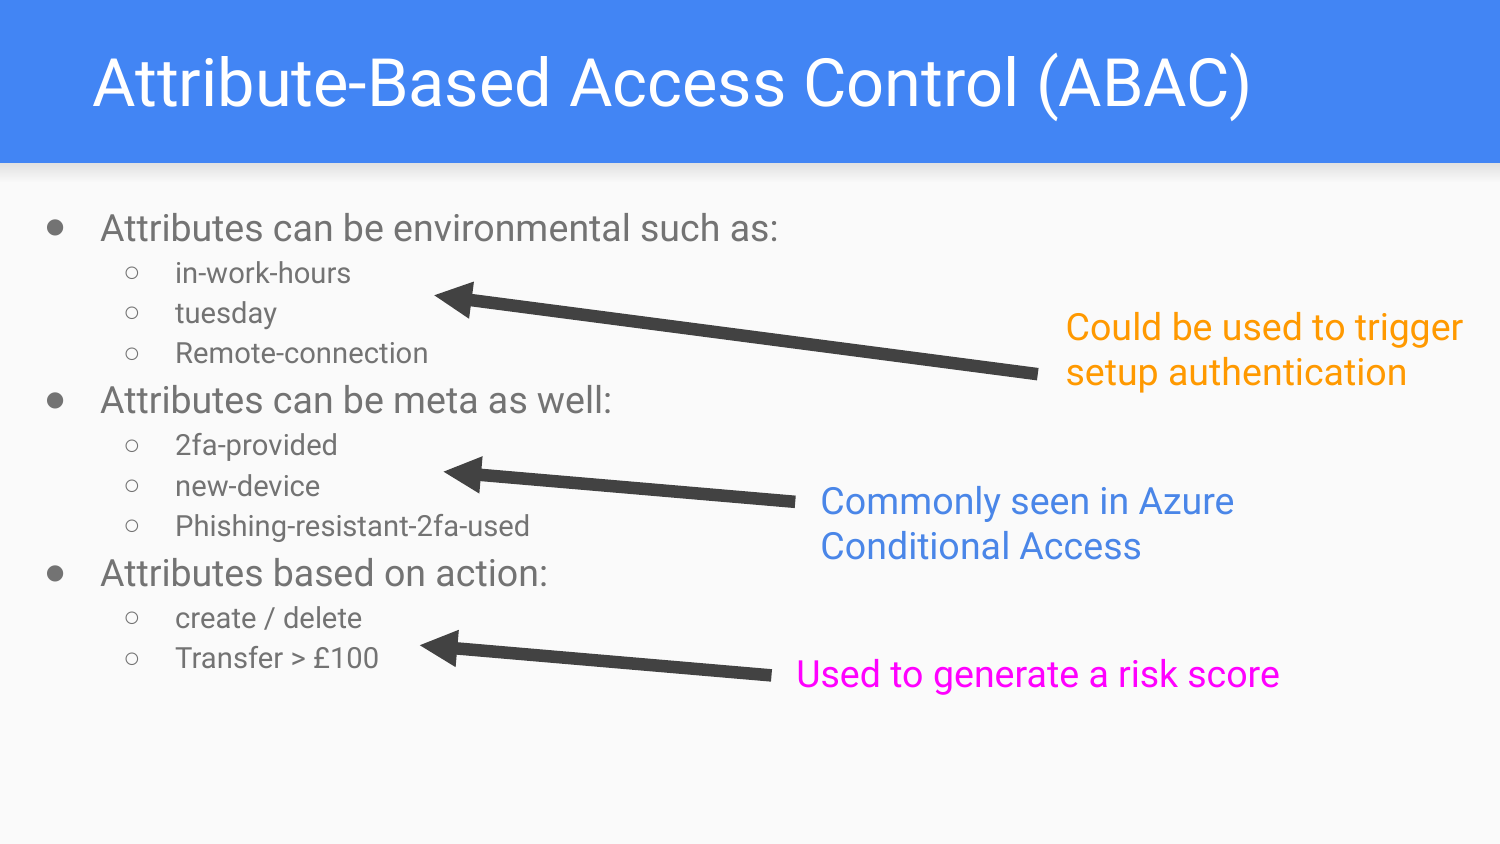

# Attribute-Based Access Control (ABAC)
Attributes can be environmental such as:
in-work-hours
tuesday
Remote-connection
Attributes can be meta as well:
2fa-provided
new-device
Phishing-resistant-2fa-used
Attributes based on action:
create / delete
Transfer > £100
Could be used to trigger setup authentication
Commonly seen in Azure Conditional Access
Used to generate a risk score